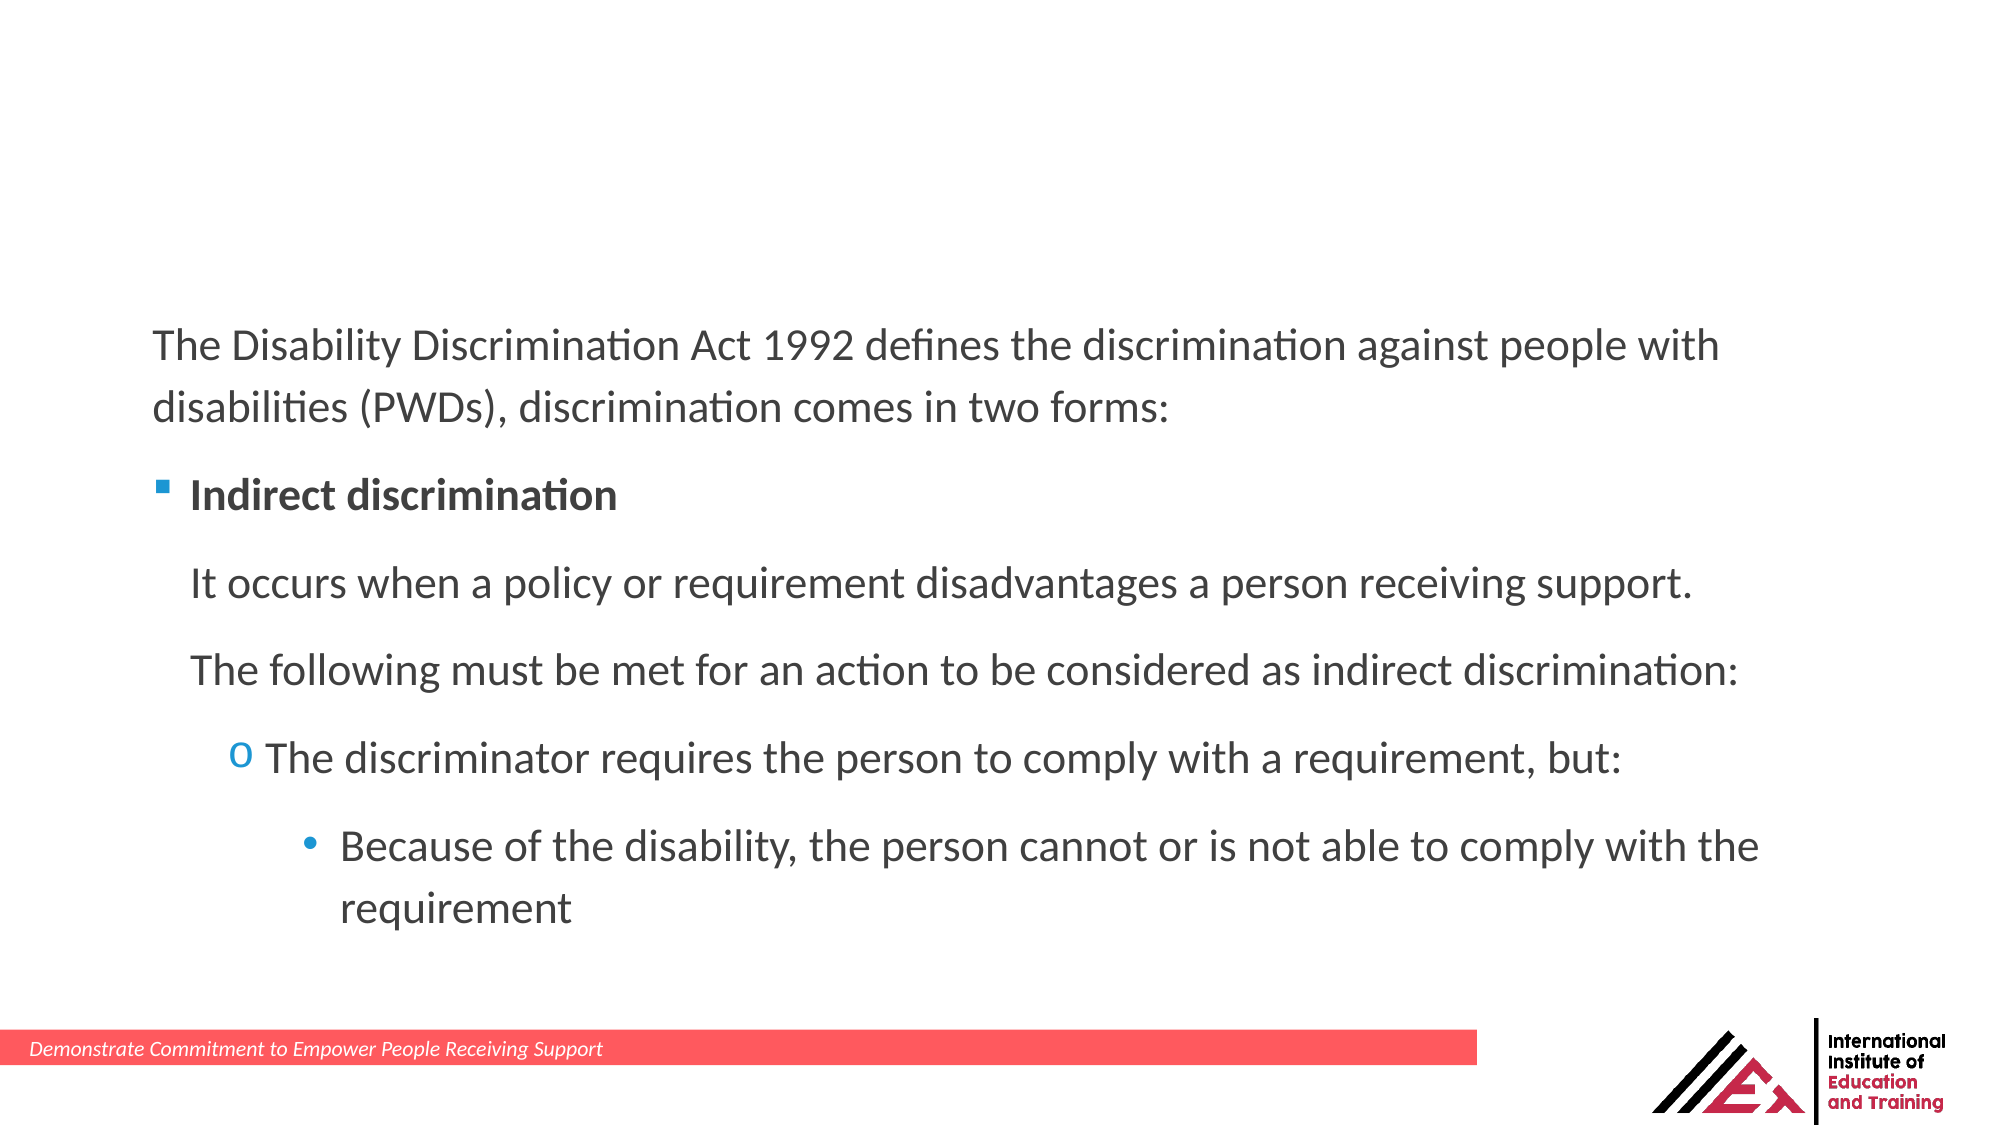

The Disability Discrimination Act 1992 defines the discrimination against people with disabilities (PWDs), discrimination comes in two forms:
Indirect discrimination
It occurs when a policy or requirement disadvantages a person receiving support.
The following must be met for an action to be considered as indirect discrimination:
The discriminator requires the person to comply with a requirement, but:
Because of the disability, the person cannot or is not able to comply with the requirement
Demonstrate Commitment to Empower People Receiving Support